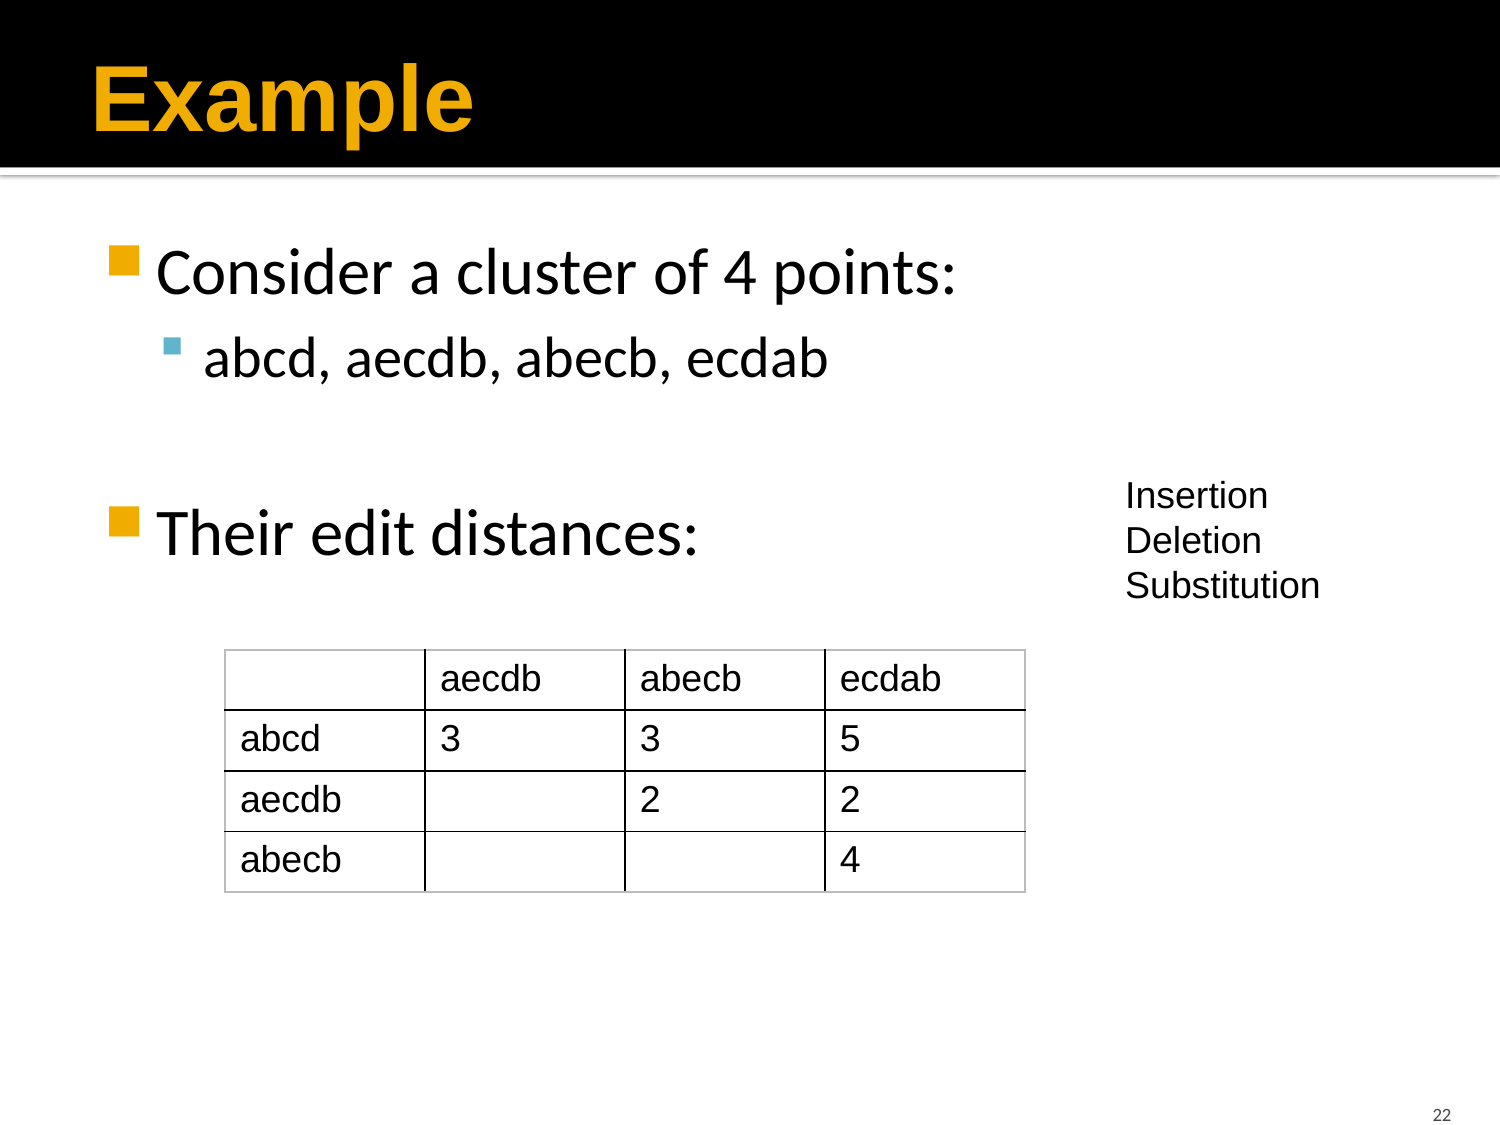

# Example
Consider a cluster of 4 points:
abcd, aecdb, abecb, ecdab

Their edit distances:

Insertion
Deletion
Substitution

|  | aecdb | abecb | ecdab |
| --- | --- | --- | --- |
| abcd | 3 | 3 | 5 |
| aecdb |  | 2 | 2 |
| abecb |  |  | 4 |
22